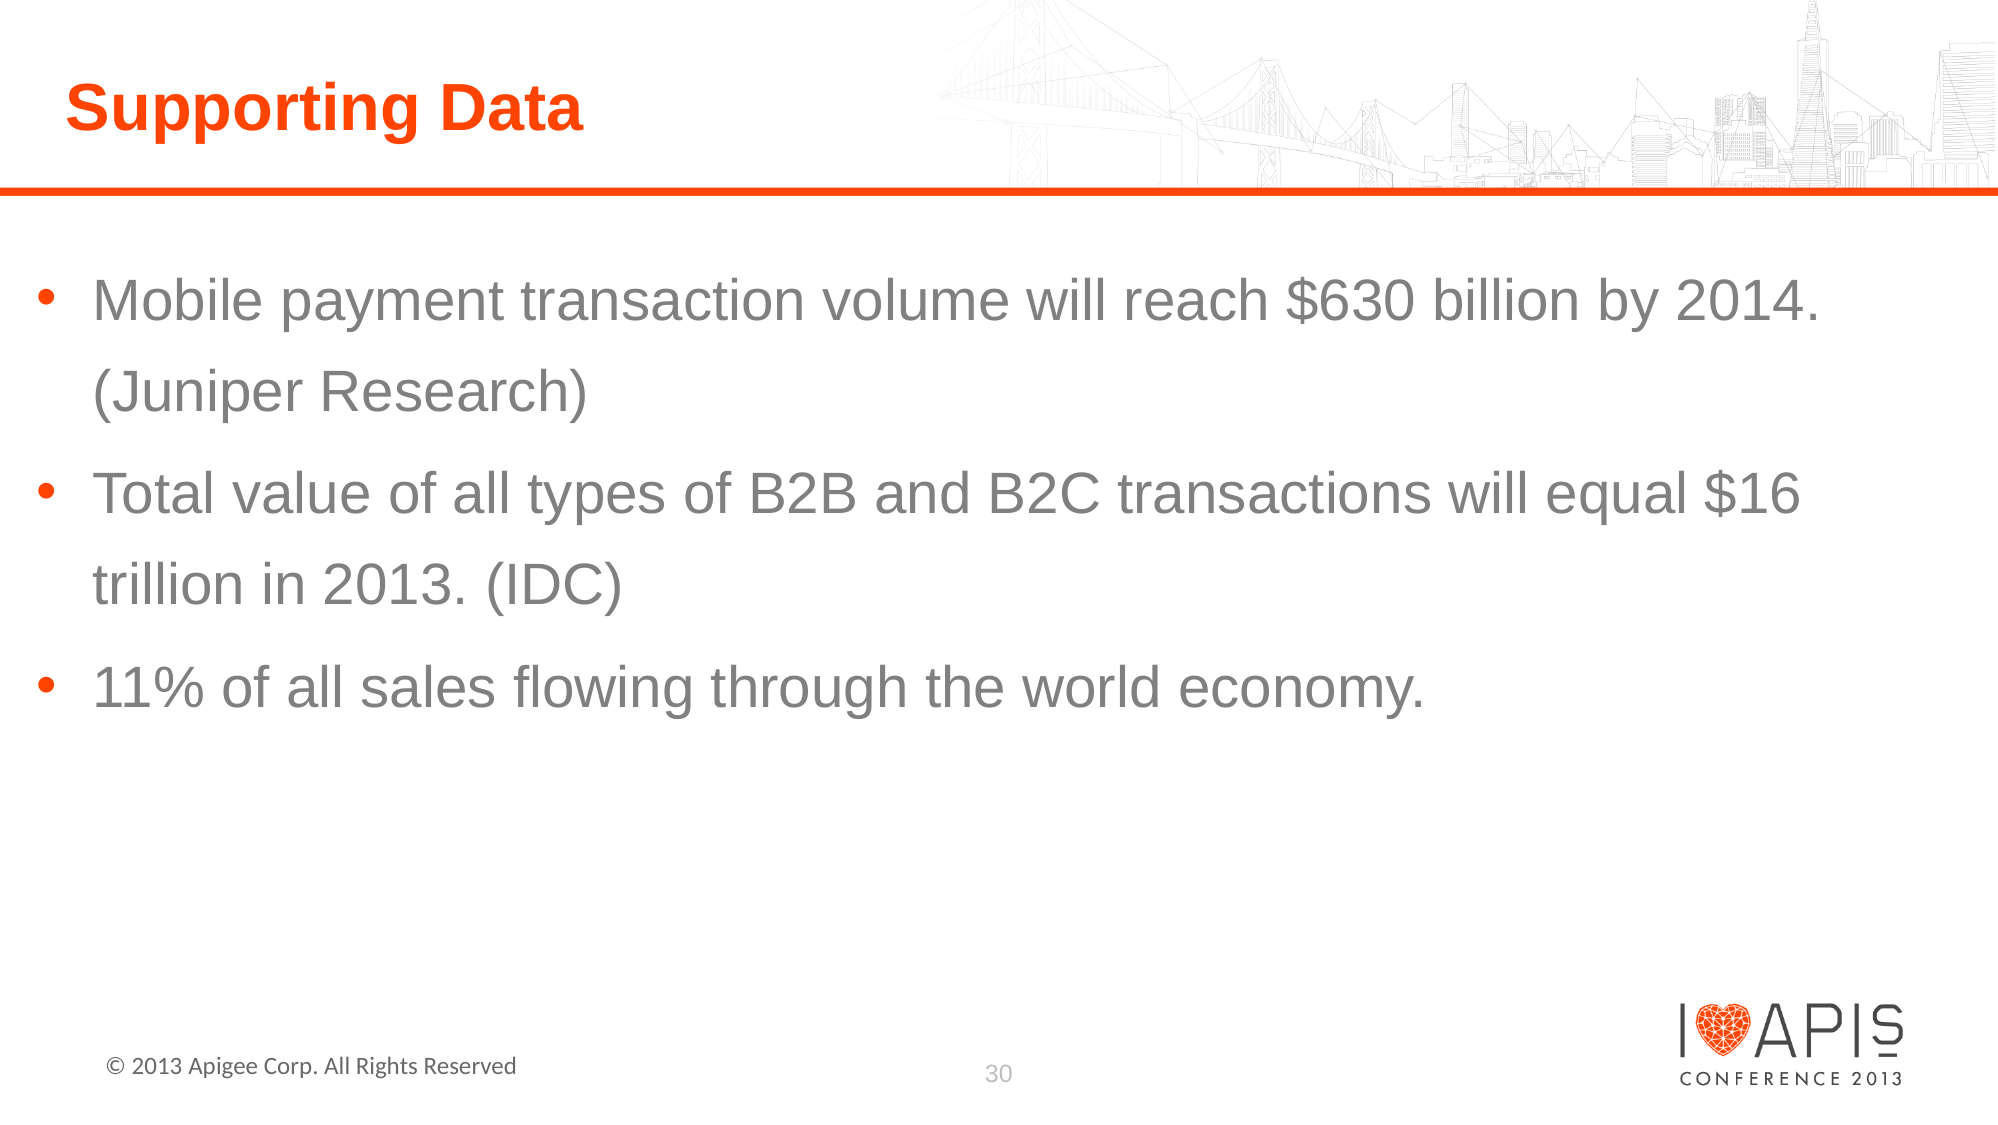

# Supporting Data
Mobile payment transaction volume will reach $630 billion by 2014. (Juniper Research)
Total value of all types of B2B and B2C transactions will equal $16 trillion in 2013. (IDC)
11% of all sales flowing through the world economy.

30